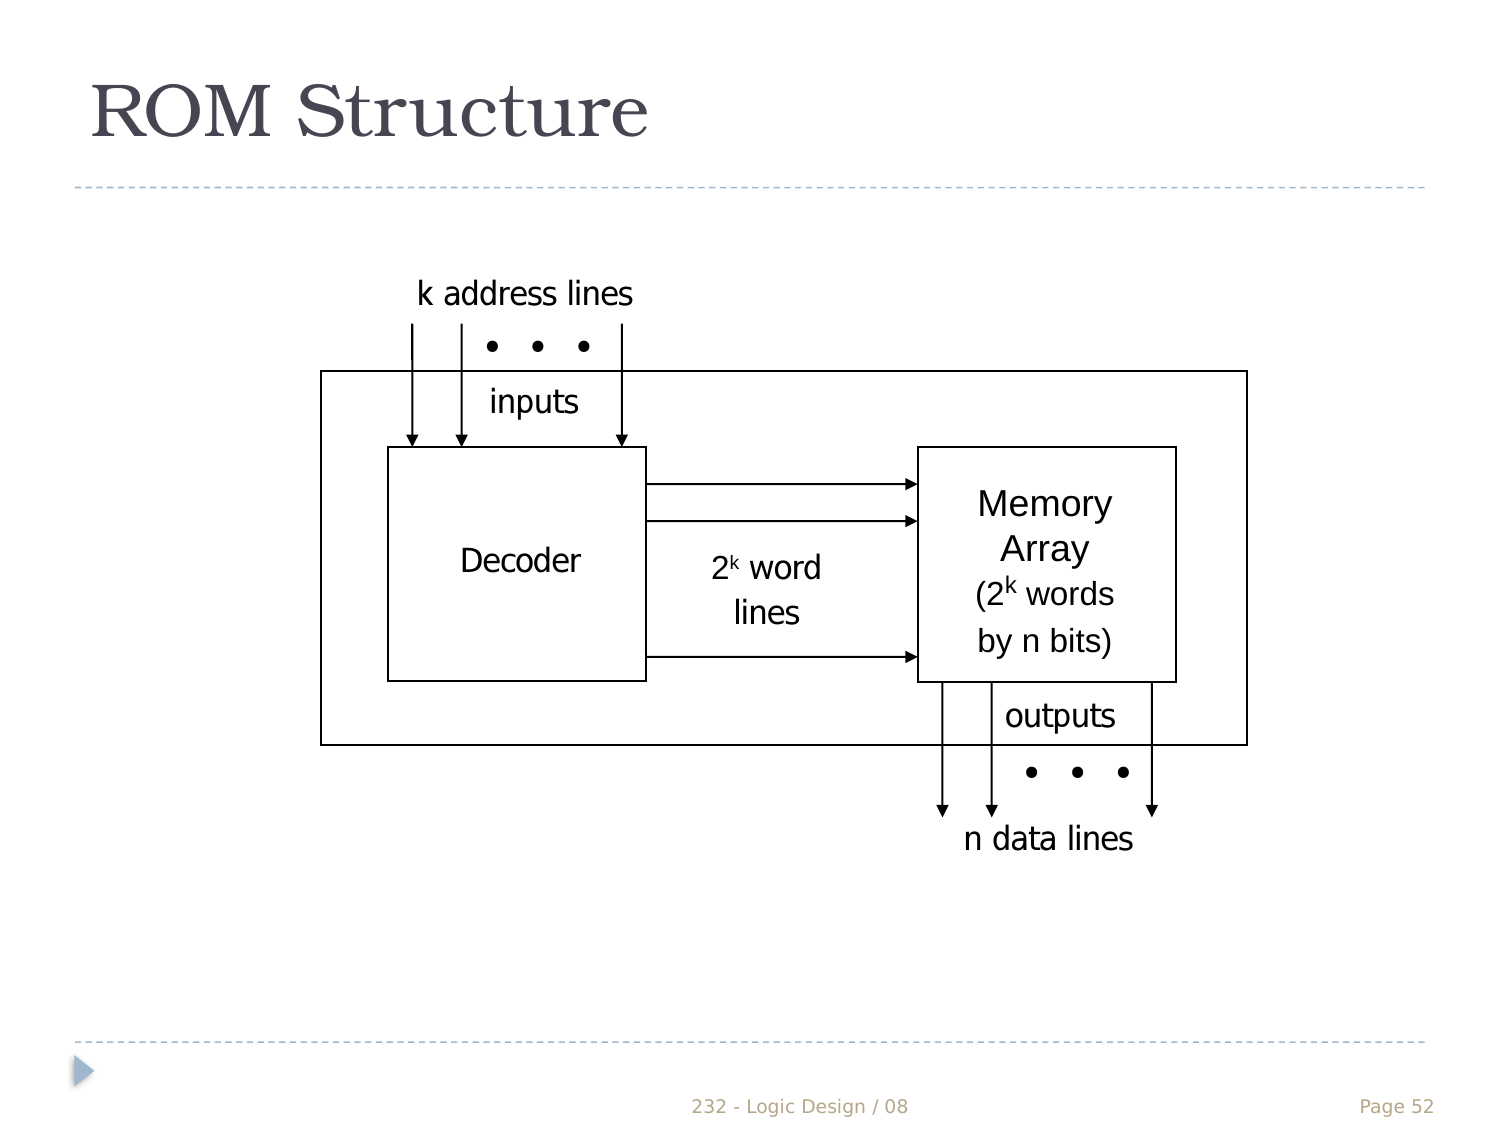

ROM Structure
k address lines
•   •   •

inputs

Decoder

Memory
Array
(2k words
by n bits)

outputs
•   •   •
n data lines

2k word
lines

232 - Logic Design / 08
Page 52